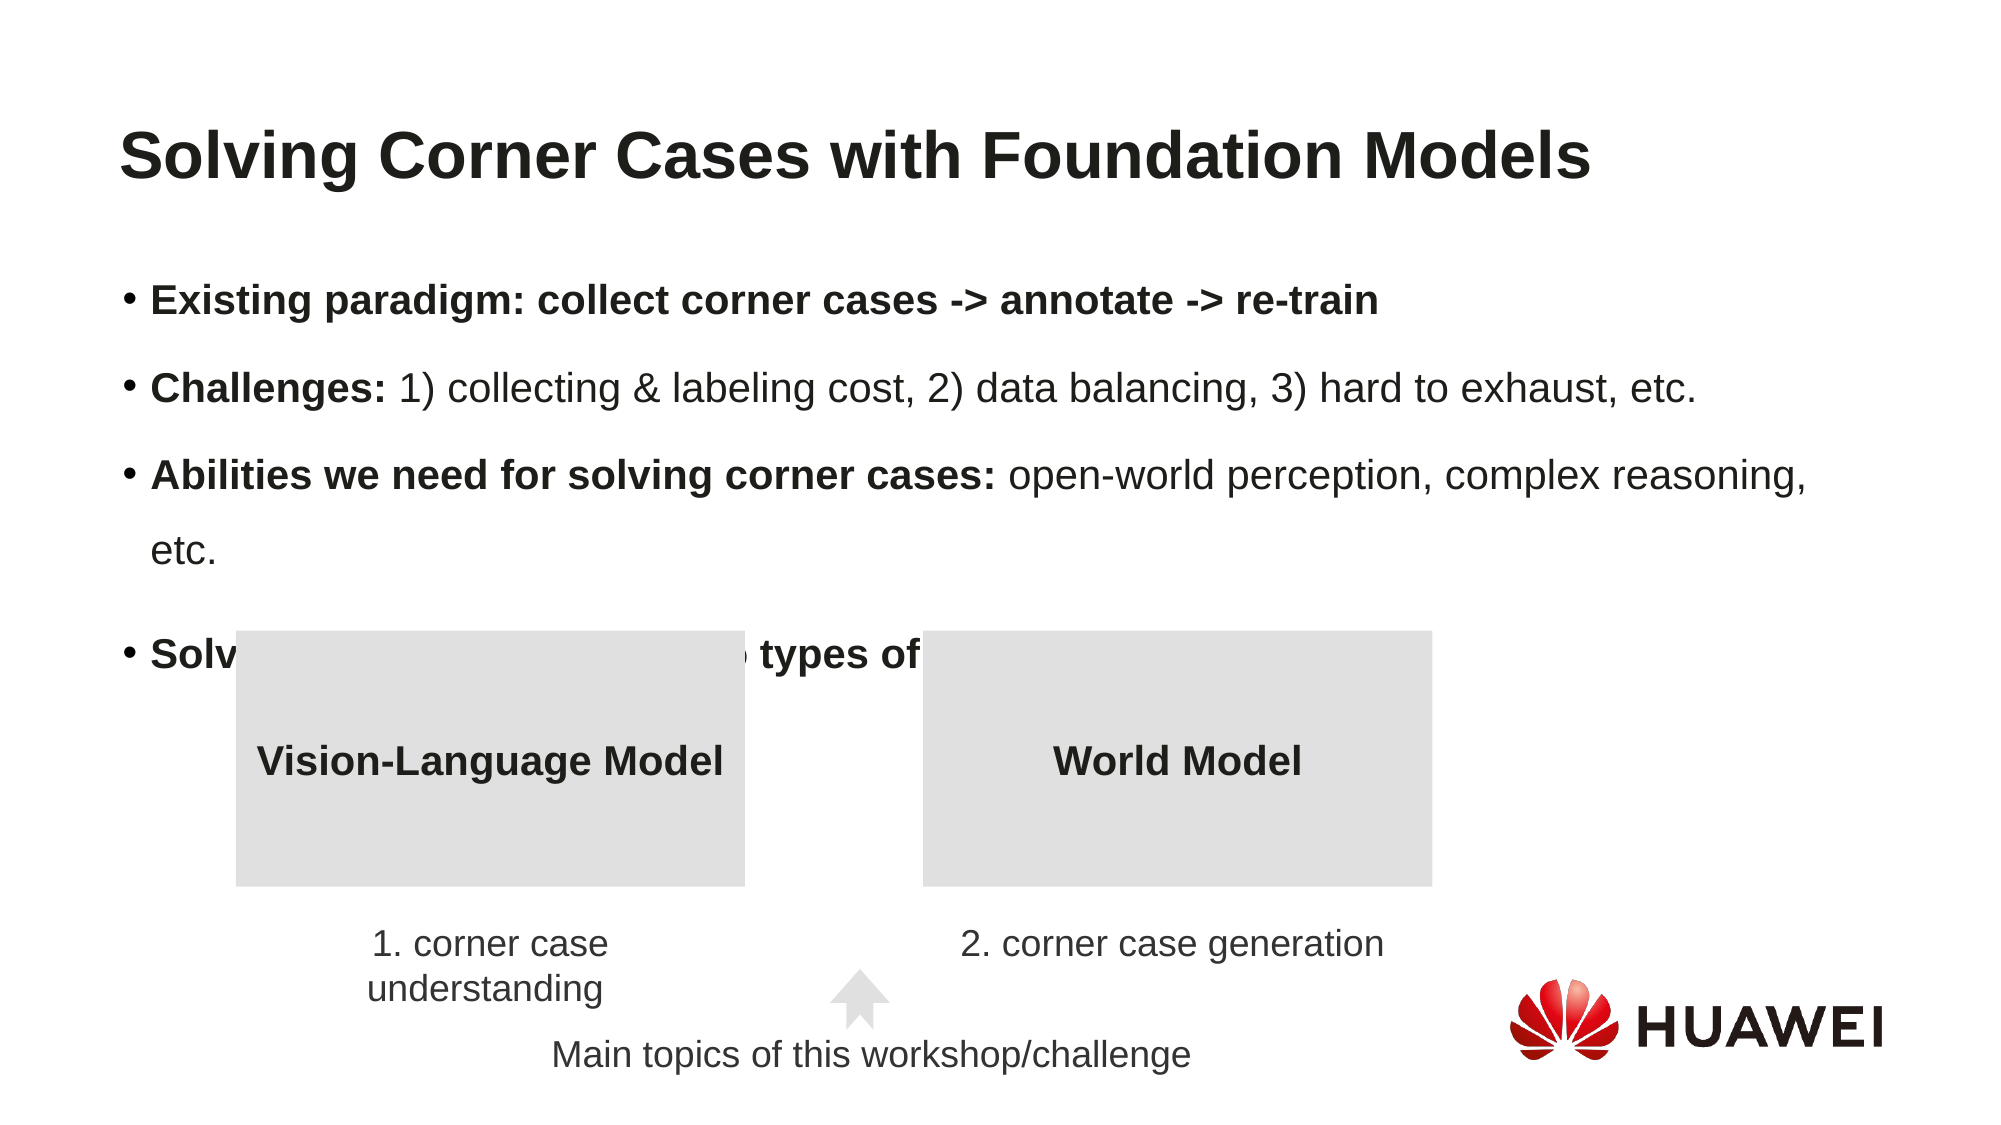

Solving Corner Cases with Foundation Models
Existing paradigm: collect corner cases -> annotate -> re-train
Challenges: 1) collecting & labeling cost, 2) data balancing, 3) hard to exhaust, etc.
Abilities we need for solving corner cases: open-world perception, complex reasoning, etc.

Solving corner cases with two types of foundation models:

Vision-Language Model
World Model
1. corner case understanding
2. corner case generation

Main topics of this workshop/challenge